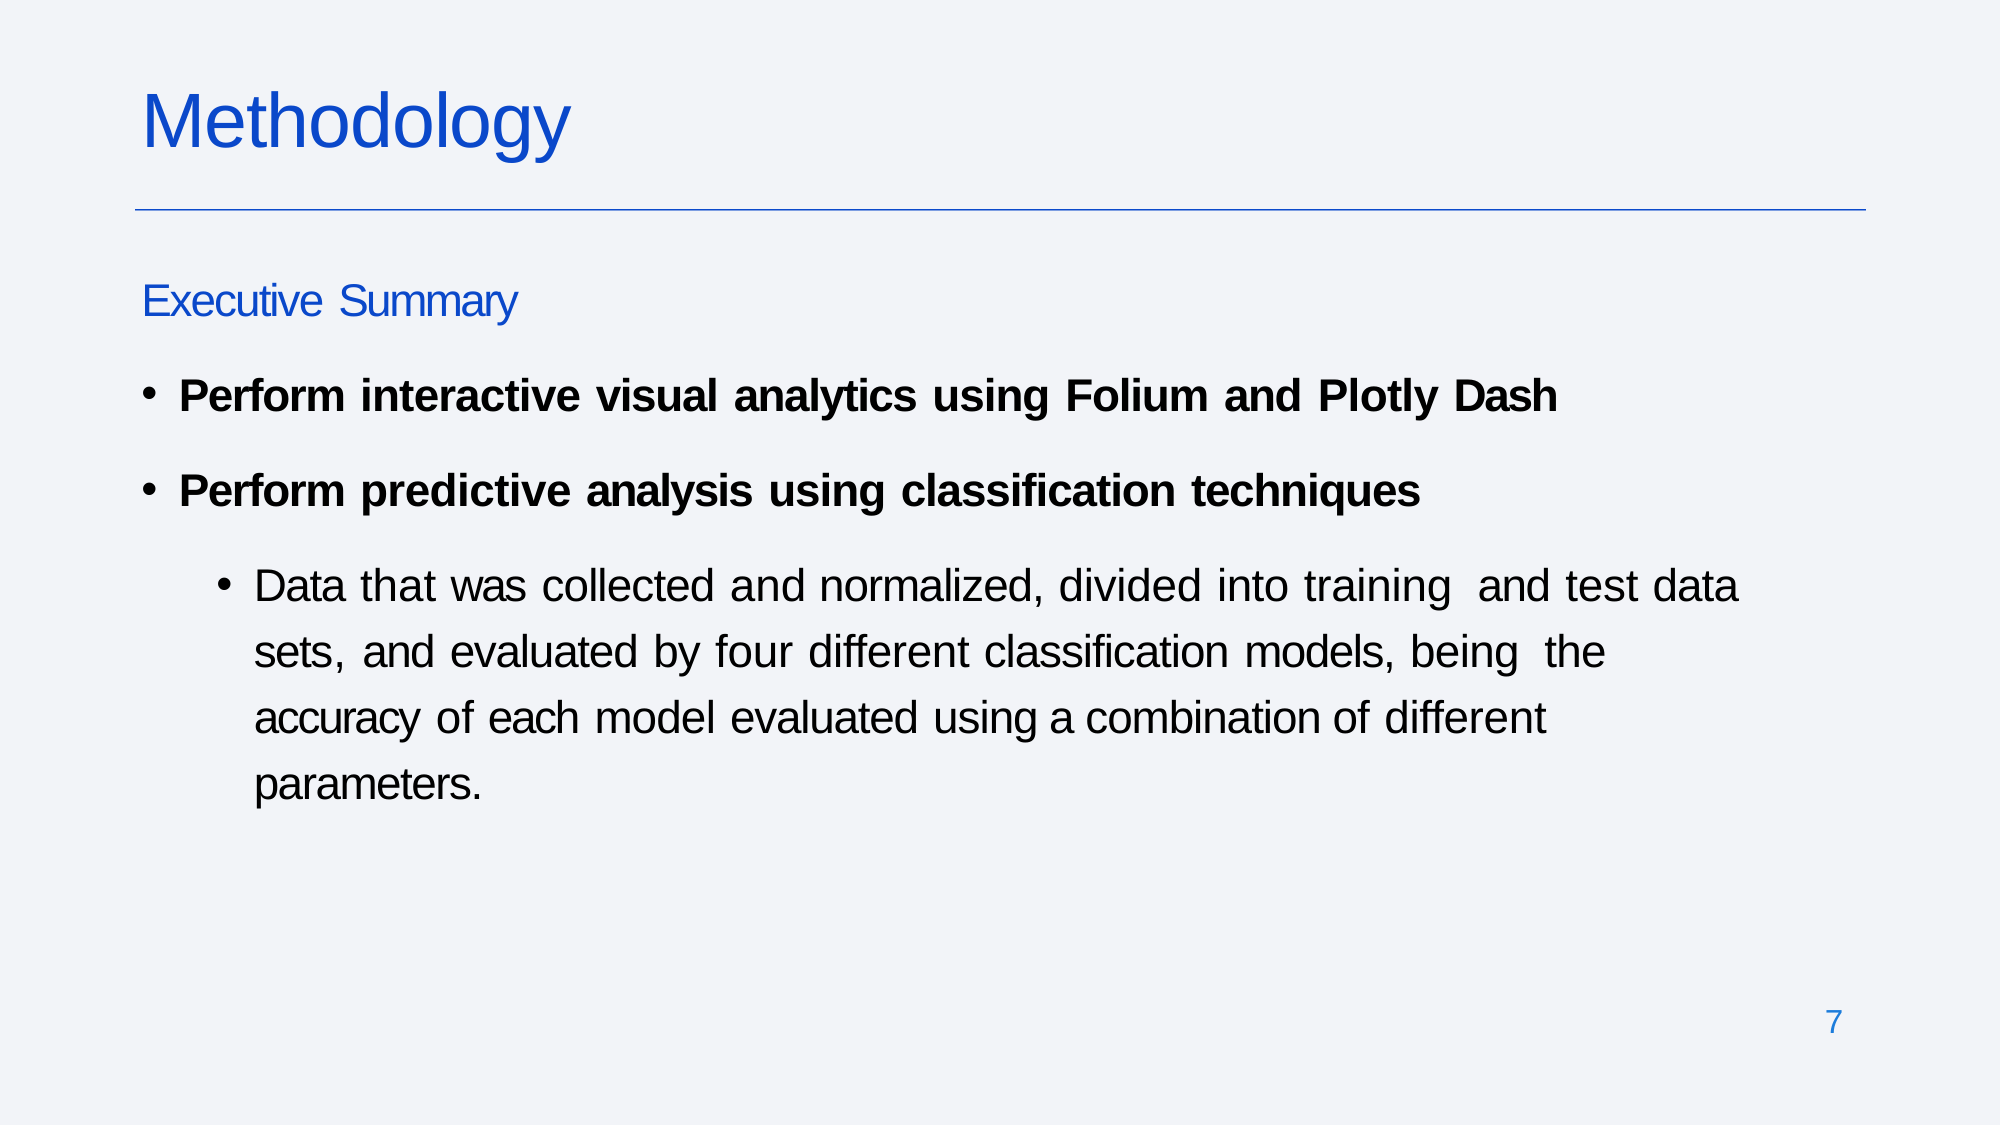

# Methodology
Executive Summary
Perform interactive visual analytics using Folium and Plotly Dash
Perform predictive analysis using classification techniques
Data that was collected and normalized, divided into training  and test data sets, and evaluated by four different classification models, being  the accuracy of each model evaluated using a combination of different parameters.
7